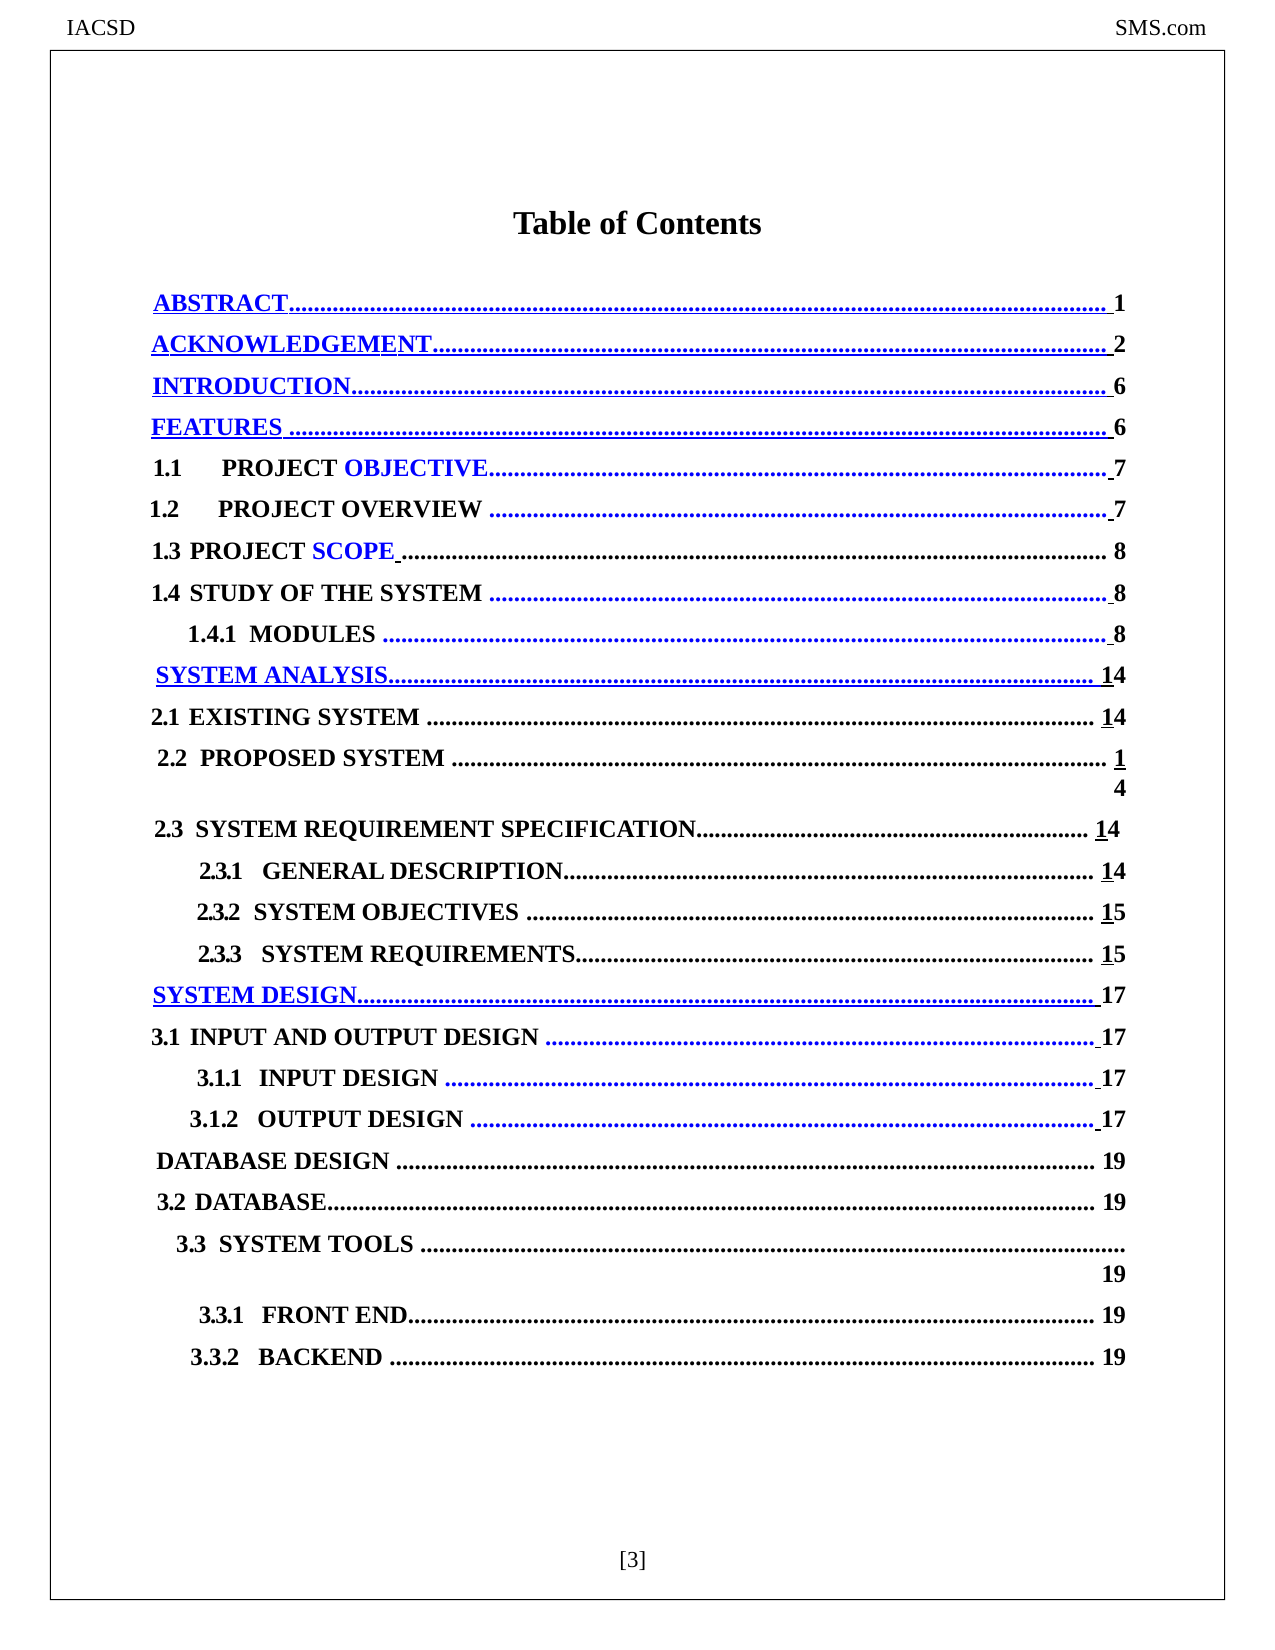

IACSD
SMS.com

Table of Contents

ABSTRACT................................................................................................................................... 1
ACKNOWLEDGEMENT............................................................................................................ 2
INTRODUCTION......................................................................................................................... 6
FEATURES ................................................................................................................................... 6
1.1	PROJECT OBJECTIVE................................................................................................... 7
1.2	PROJECT OVERVIEW ................................................................................................... 7
1.3 PROJECT SCOPE ................................................................................................................. 8
1.4 STUDY OF THE SYSTEM ................................................................................................... 8
1.4.1  MODULES .................................................................................................................... 8
SYSTEM ANALYSIS................................................................................................................. 14
2.1 EXISTING SYSTEM ........................................................................................................... 14
2.2  PROPOSED SYSTEM ......................................................................................................... 14
2.3 SYSTEM REQUIREMENT SPECIFICATION................................................................ 14
2.3.1 GENERAL DESCRIPTION..................................................................................... 14
2.3.2 SYSTEM OBJECTIVES ........................................................................................... 15
2.3.3  SYSTEM REQUIREMENTS................................................................................... 15
SYSTEM DESIGN...................................................................................................................... 17
3.1 INPUT AND OUTPUT DESIGN ........................................................................................ 17
3.1.1 INPUT DESIGN ........................................................................................................ 17
3.1.2   OUTPUT DESIGN .................................................................................................... 17
DATABASE DESIGN ................................................................................................................ 19
3.2 DATABASE........................................................................................................................... 19
3.3  SYSTEM TOOLS ................................................................................................................. 19
3.3.1 FRONT END.............................................................................................................. 19
3.3.2   BACKEND ................................................................................................................. 19
[3]